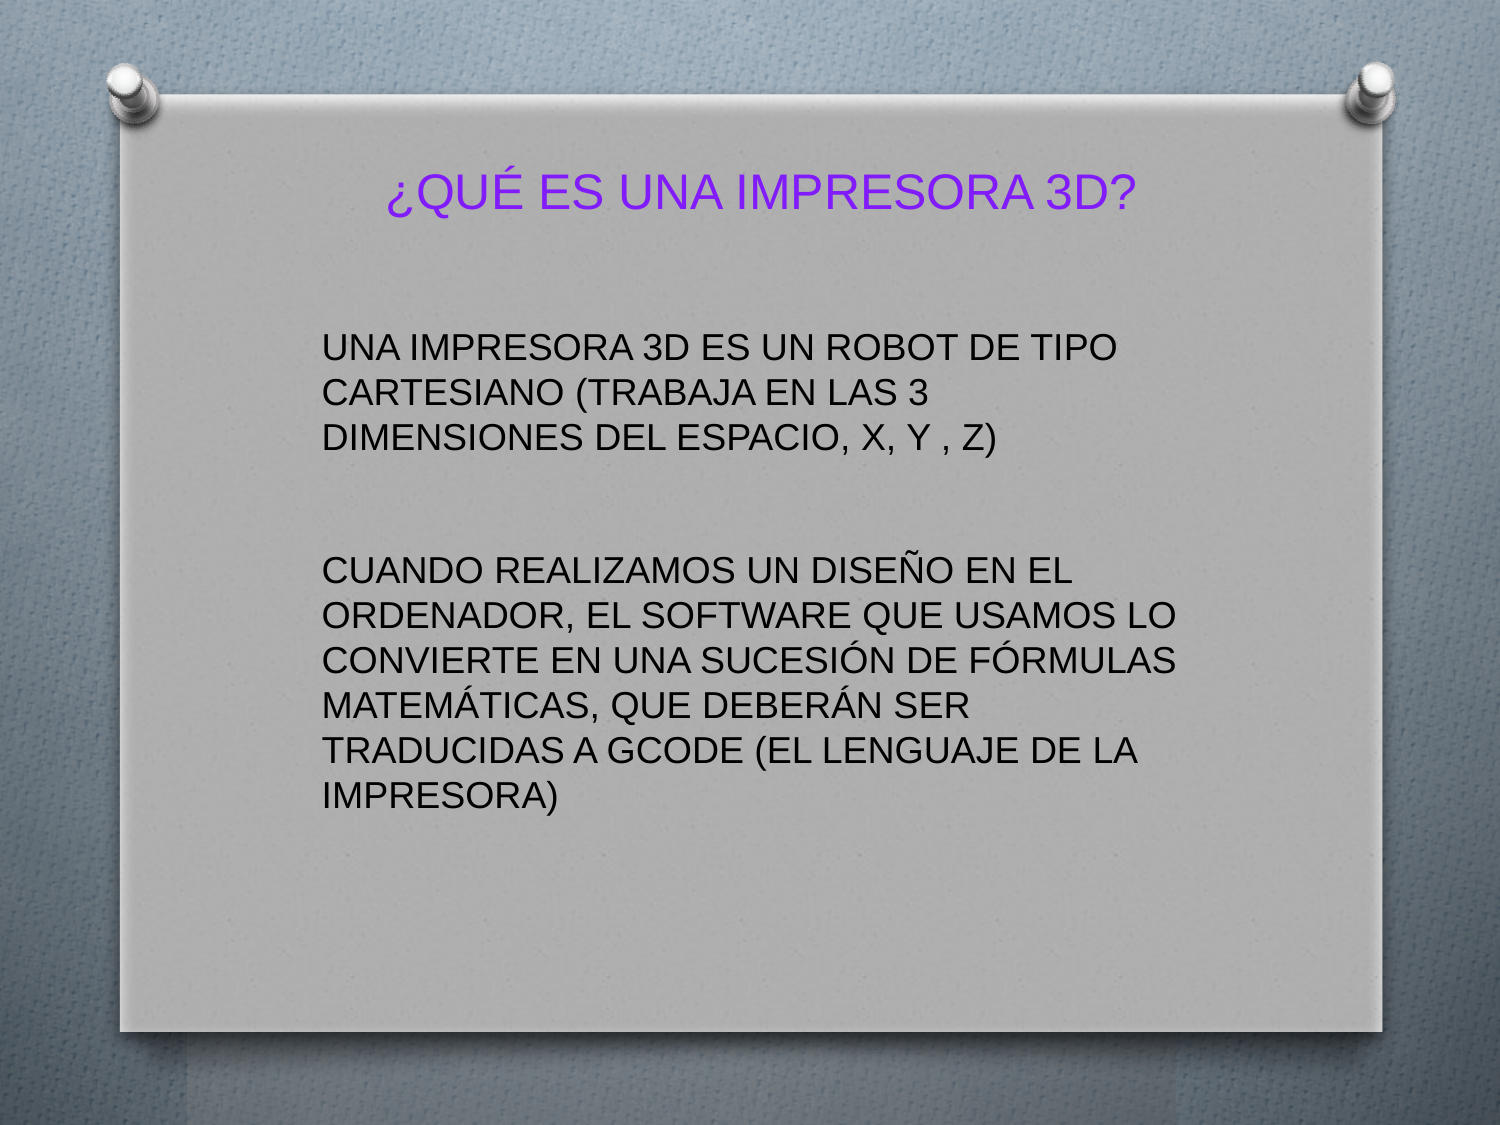

¿QUÉ ES UNA IMPRESORA 3D?
UNA IMPRESORA 3D ES UN ROBOT DE TIPO CARTESIANO (TRABAJA EN LAS 3 DIMENSIONES DEL ESPACIO, X, Y , Z)
CUANDO REALIZAMOS UN DISEÑO EN EL ORDENADOR, EL SOFTWARE QUE USAMOS LO CONVIERTE EN UNA SUCESIÓN DE FÓRMULAS MATEMÁTICAS, QUE DEBERÁN SER TRADUCIDAS A GCODE (EL LENGUAJE DE LA IMPRESORA)